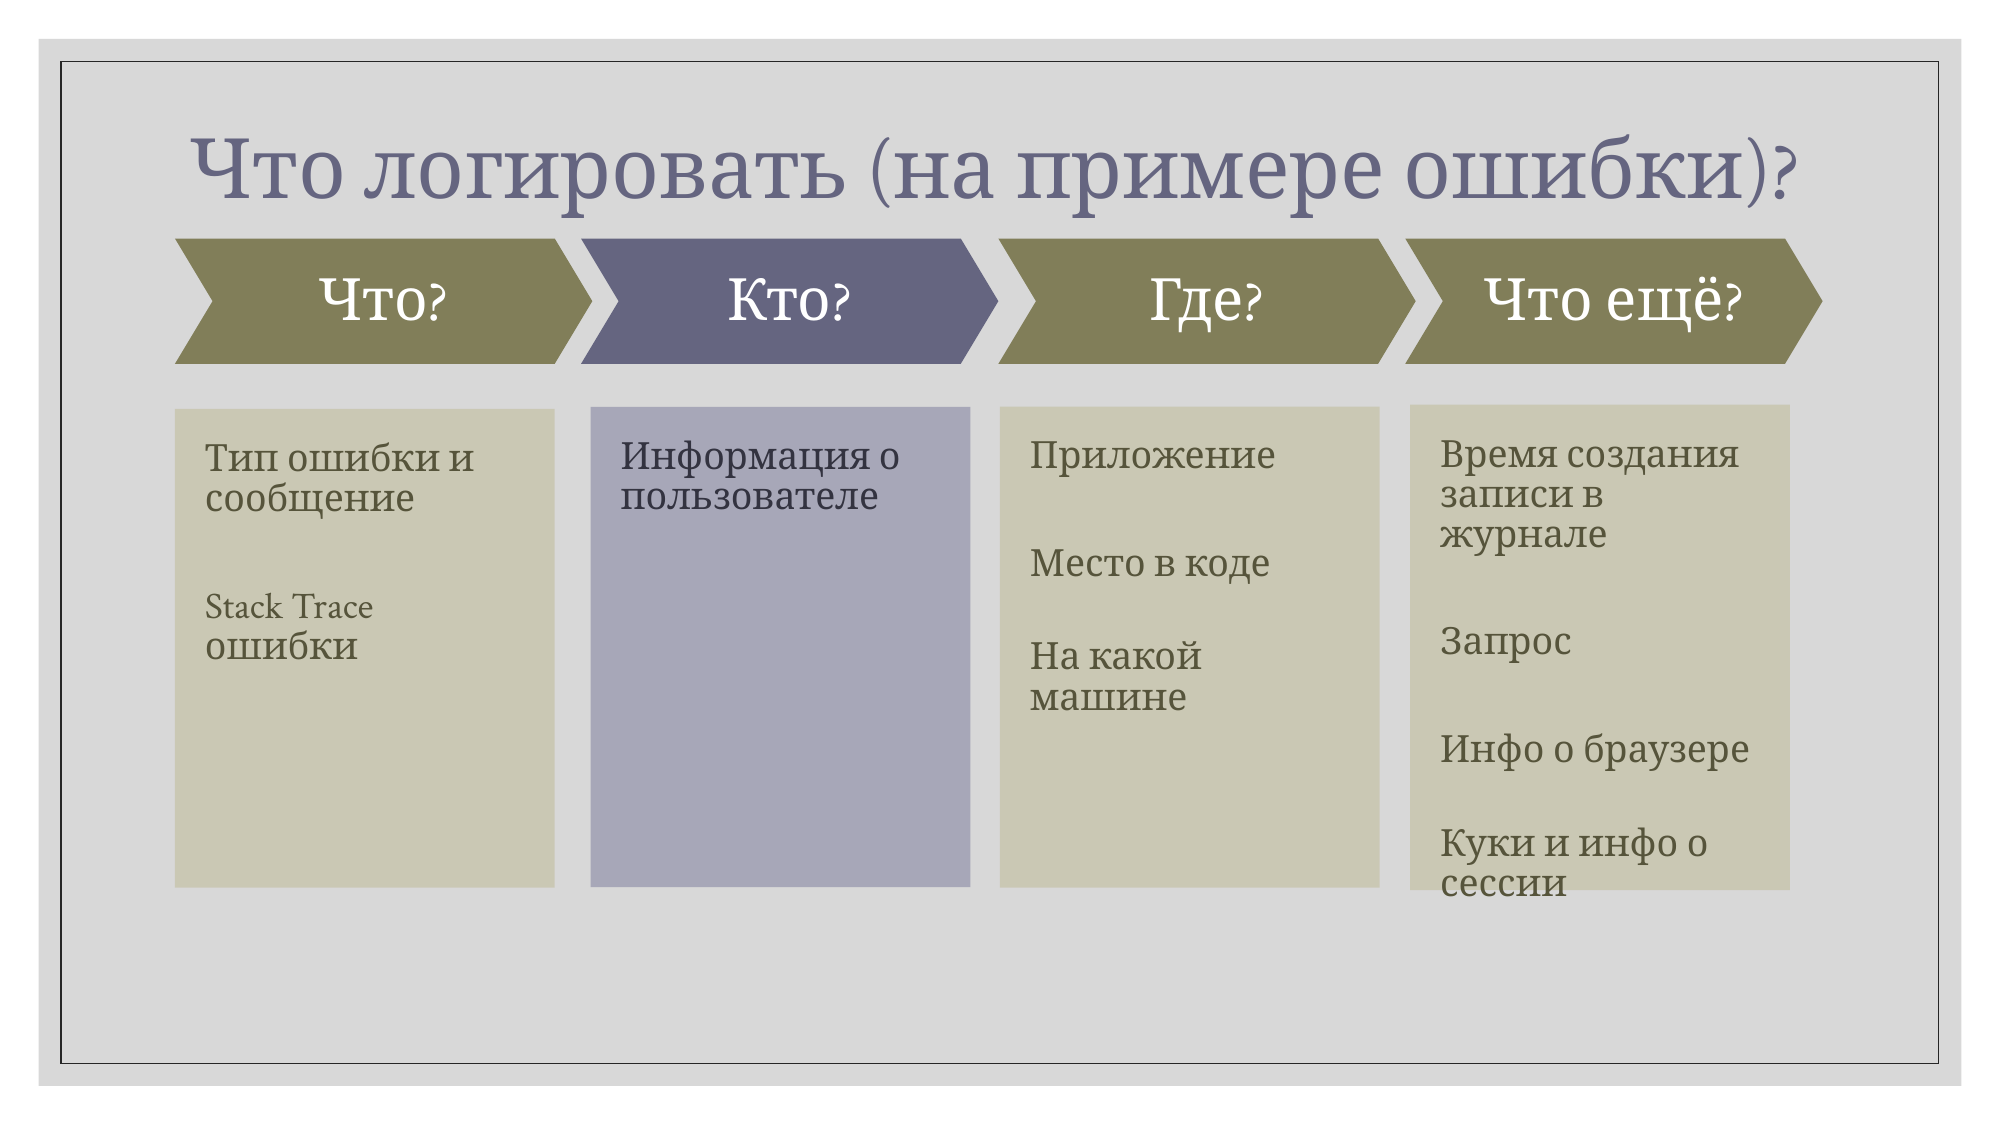

# Что логировать (на примере ошибки)?
Что?
Тип ошибки и сообщение

Stack Trace ошибки
Кто?
Информация о пользователе
Где?
Приложение

Место в коде
На какой машине
Что ещё?
Время создания записи в журнале

Запрос

Инфо о браузере
Куки и инфо о сессии